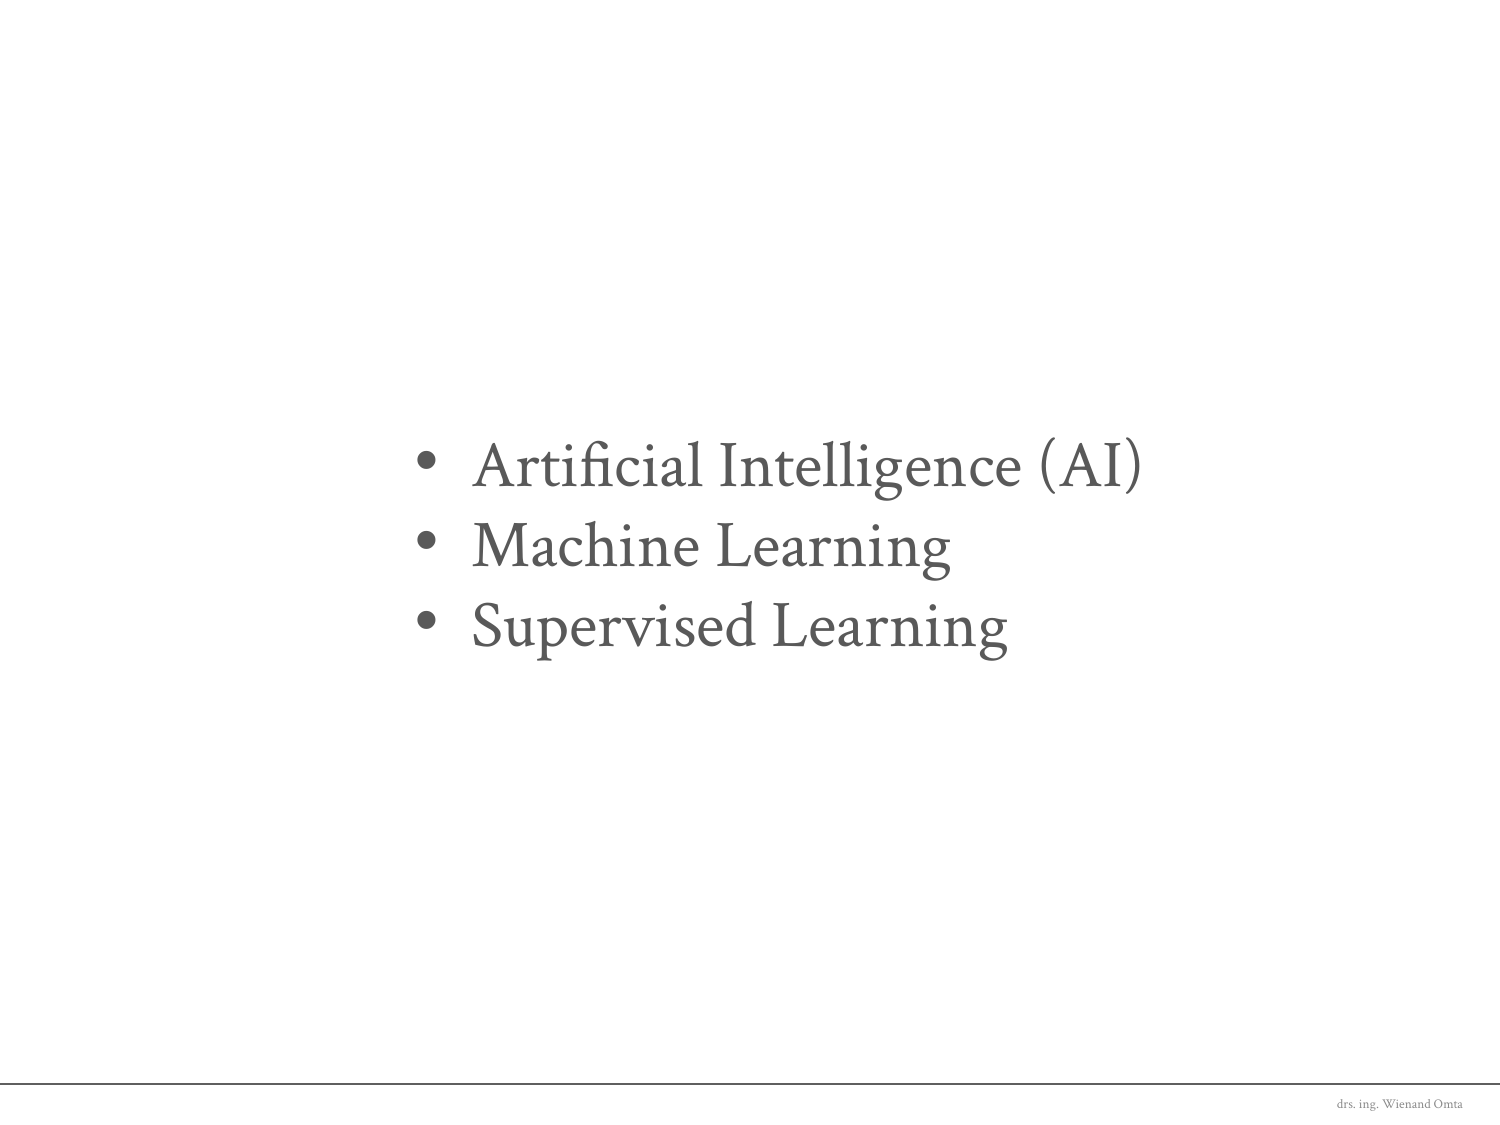

Artificial Intelligence (AI)
Machine Learning
Supervised Learning
drs. ing. Wienand Omta